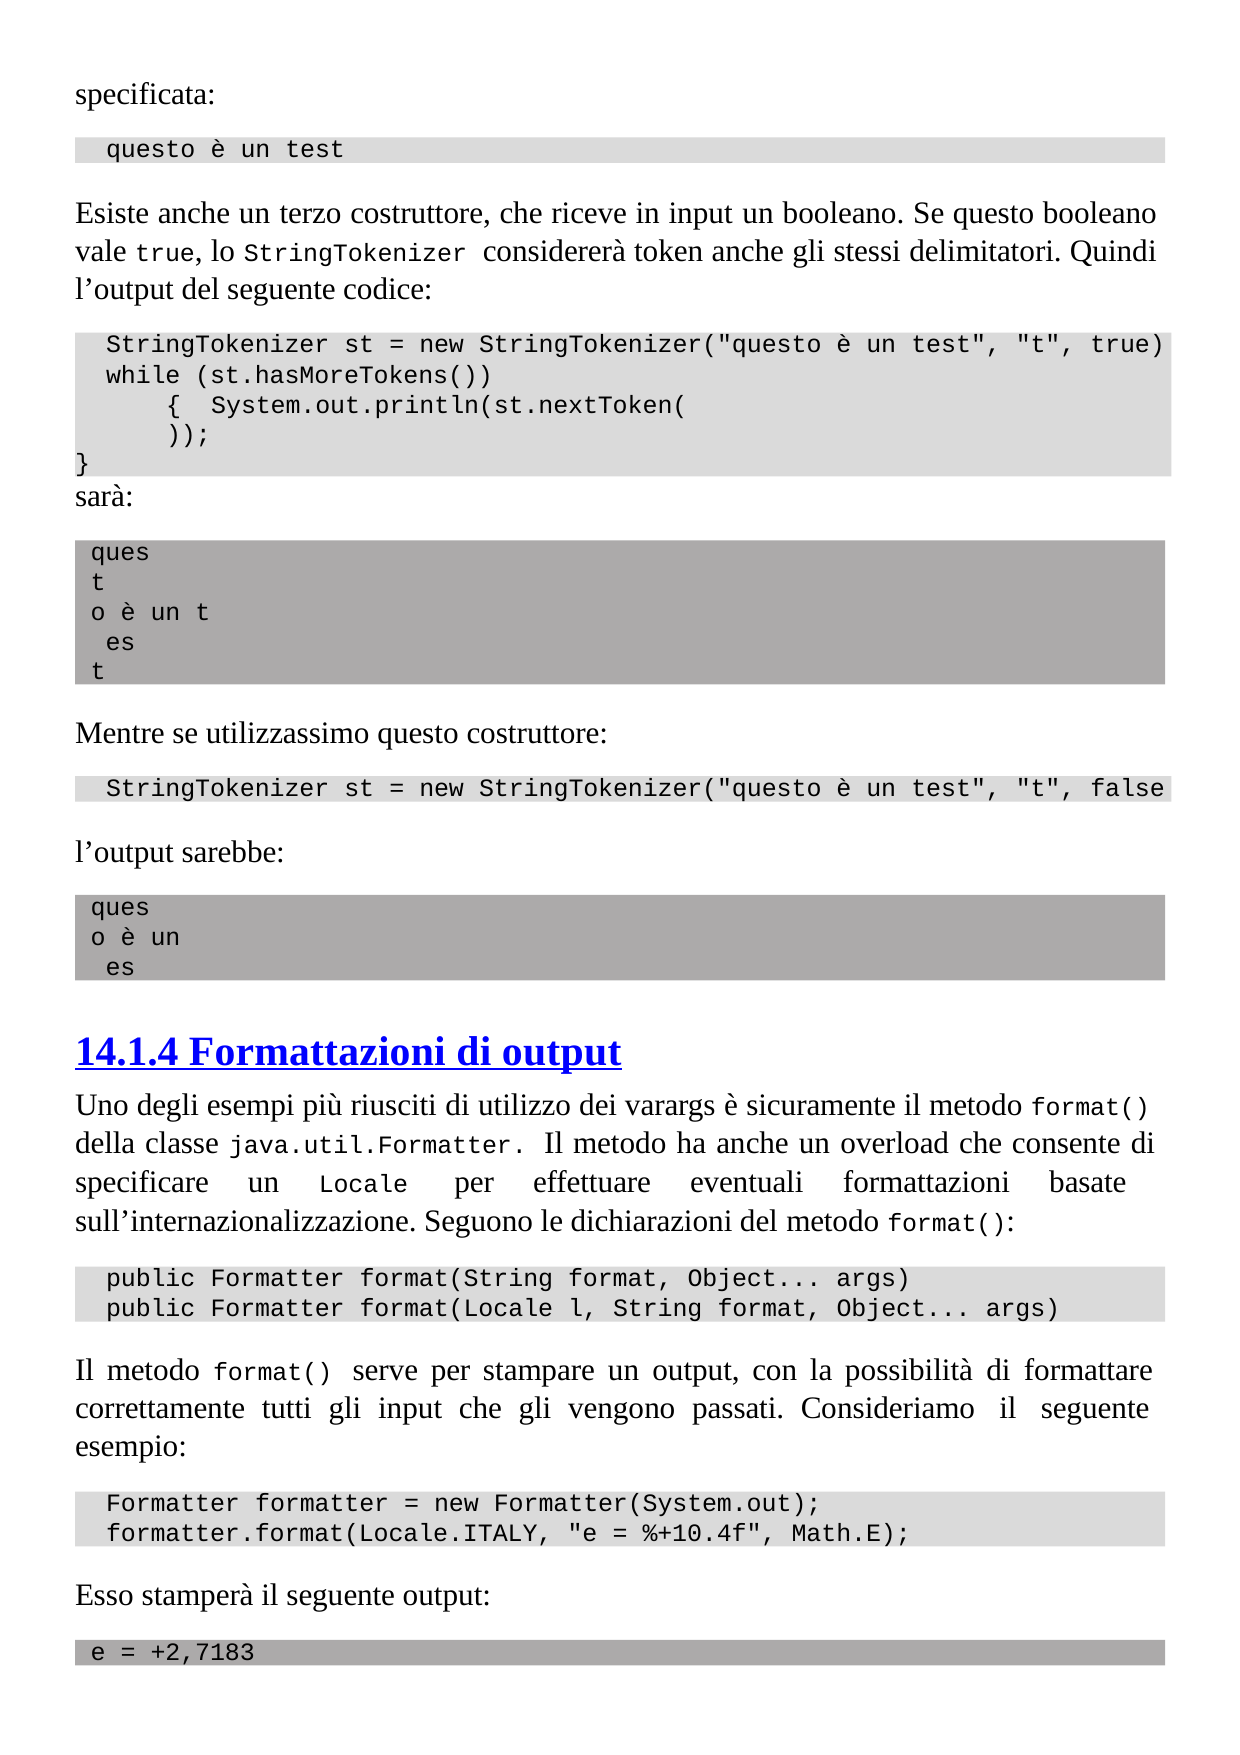

specificata:
questo è un test
Esiste anche un terzo costruttore, che riceve in input un booleano. Se questo booleano  vale true, lo StringTokenizer considererà token anche gli stessi delimitatori. Quindi  l’output del seguente codice:
StringTokenizer st = new StringTokenizer("questo è un test", "t", true)
while (st.hasMoreTokens()) {  System.out.println(st.nextToken());
}
sarà:
ques
t
o è un t  es
t
Mentre se utilizzassimo questo costruttore:
StringTokenizer st = new StringTokenizer("questo è un test", "t", false
l’output sarebbe:
ques
o è un  es
14.1.4 Formattazioni di output
Uno degli esempi più riusciti di utilizzo dei varargs è sicuramente il metodo format()  della classe java.util.Formatter. Il metodo ha anche un overload che consente di  specificare un Locale per effettuare eventuali formattazioni basate  sull’internazionalizzazione. Seguono le dichiarazioni del metodo format():
public Formatter format(String format, Object... args)
public Formatter format(Locale l, String format, Object... args)
Il metodo format() serve per stampare un output, con la possibilità di formattare  correttamente tutti gli input che gli vengono passati. Consideriamo il seguente  esempio:
Formatter formatter = new Formatter(System.out);
formatter.format(Locale.ITALY, "e = %+10.4f", Math.E);
Esso stamperà il seguente output:
e = +2,7183